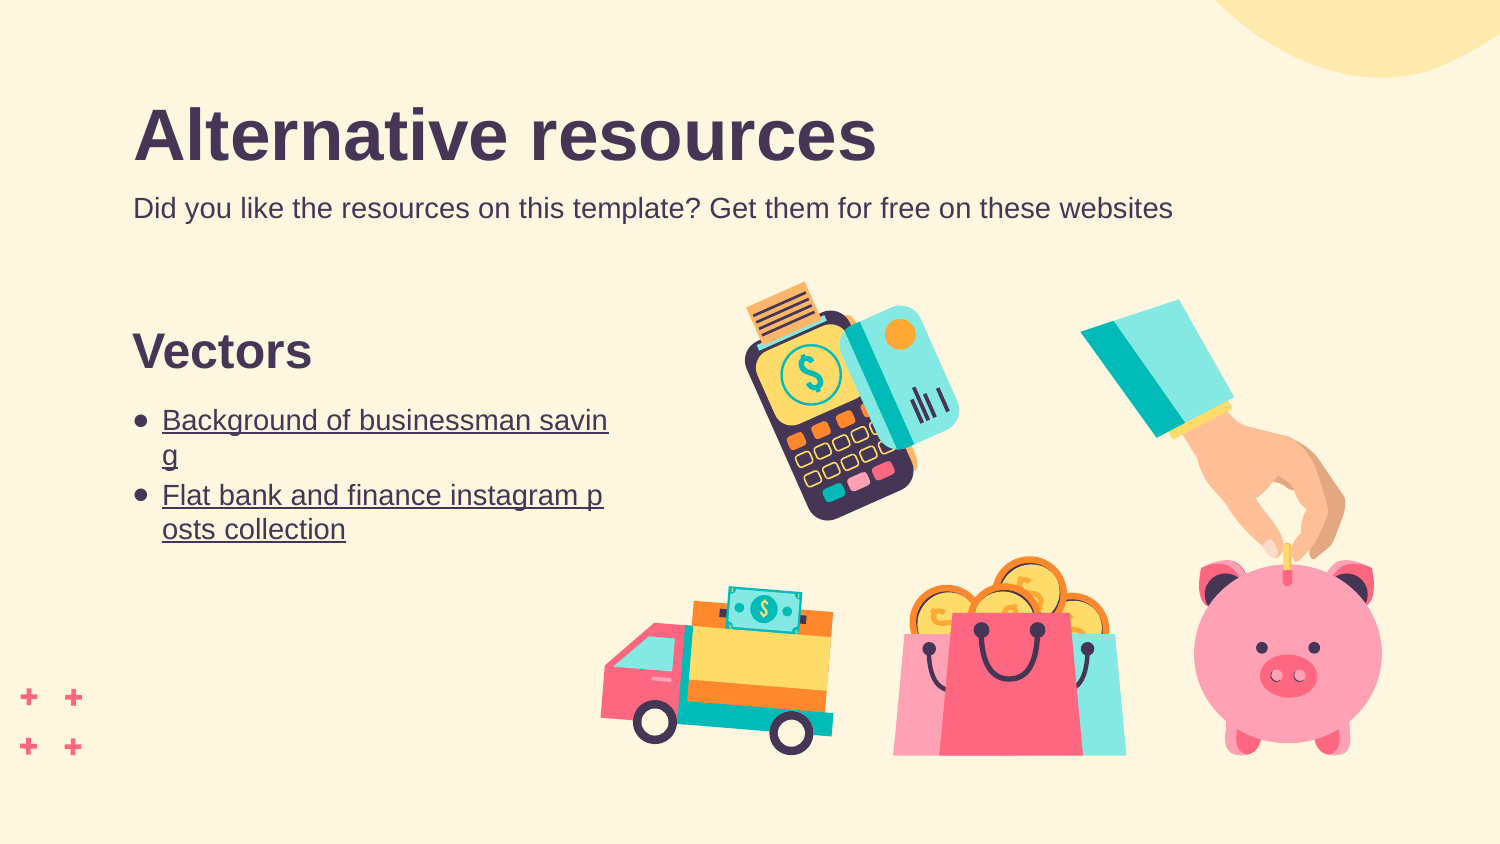

# Alternative resources
Did you like the resources on this template? Get them for free on these websites

Vectors
Background of businessman saving
Flat bank and finance instagram posts collection

$

$